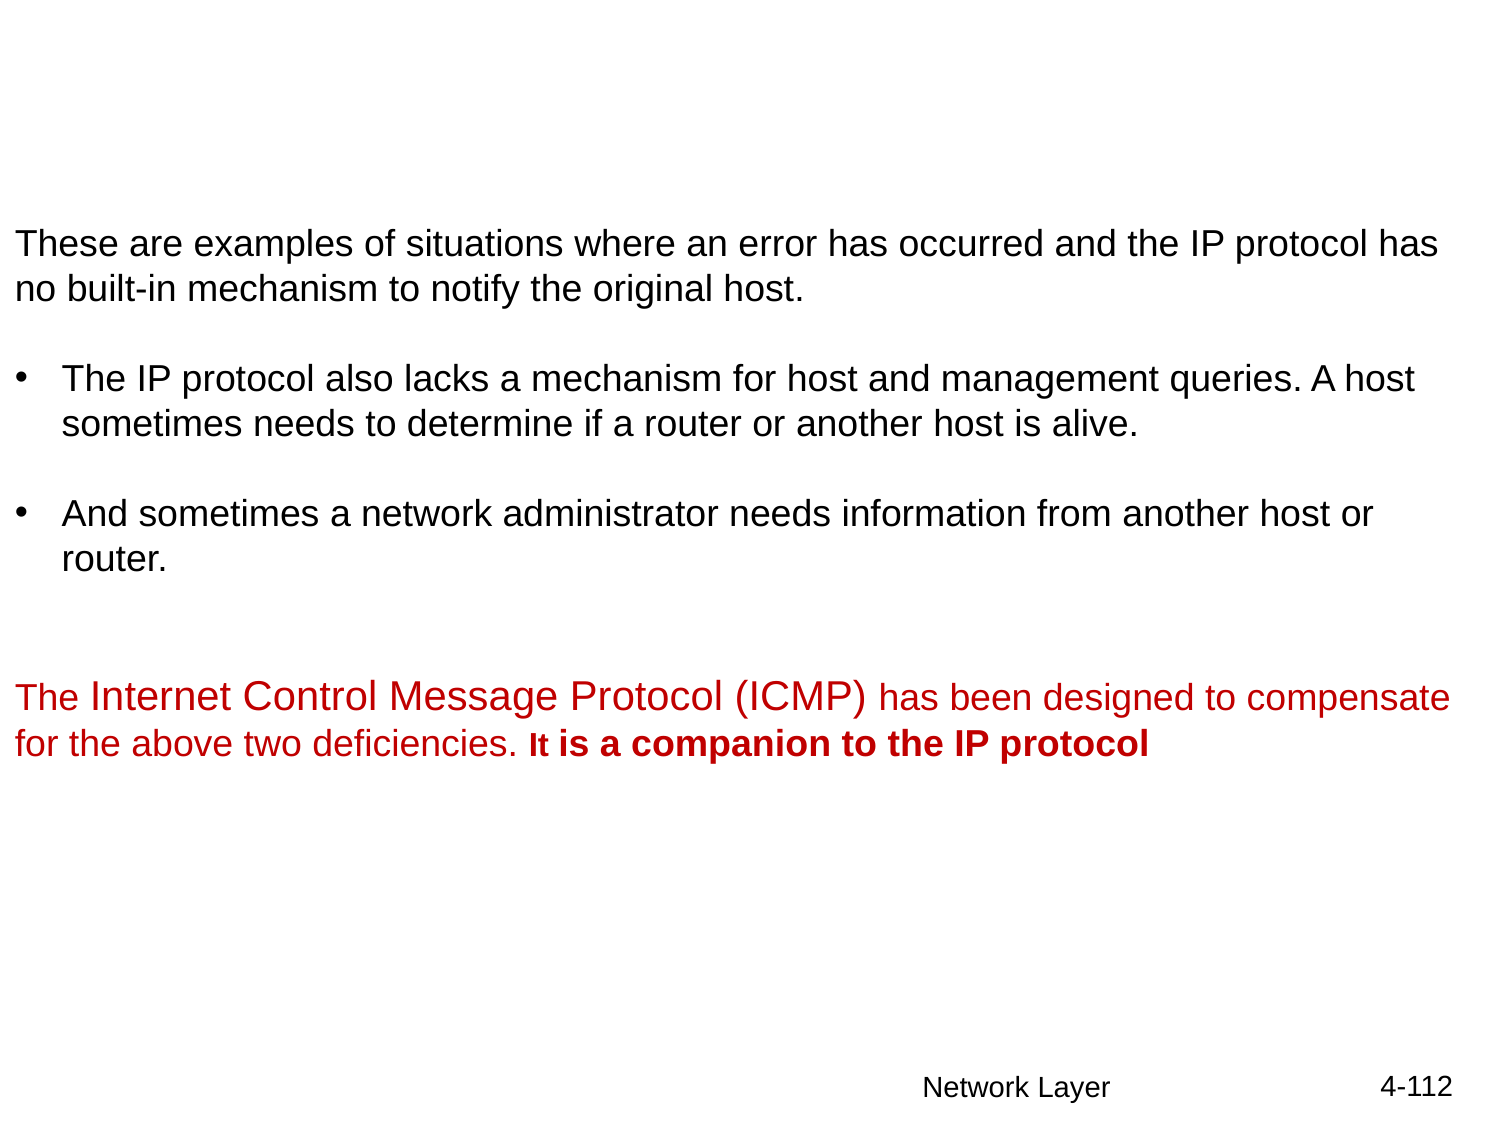

These are examples of situations where an error has occurred and the IP protocol has no built-in mechanism to notify the original host.

The IP protocol also lacks a mechanism for host and management queries. A host sometimes needs to determine if a router or another host is alive.

And sometimes a network administrator needs information from another host or router.

The Internet Control Message Protocol (ICMP) has been designed to compensate for the above two deficiencies. It is a companion to the IP protocol
4-112
Network Layer